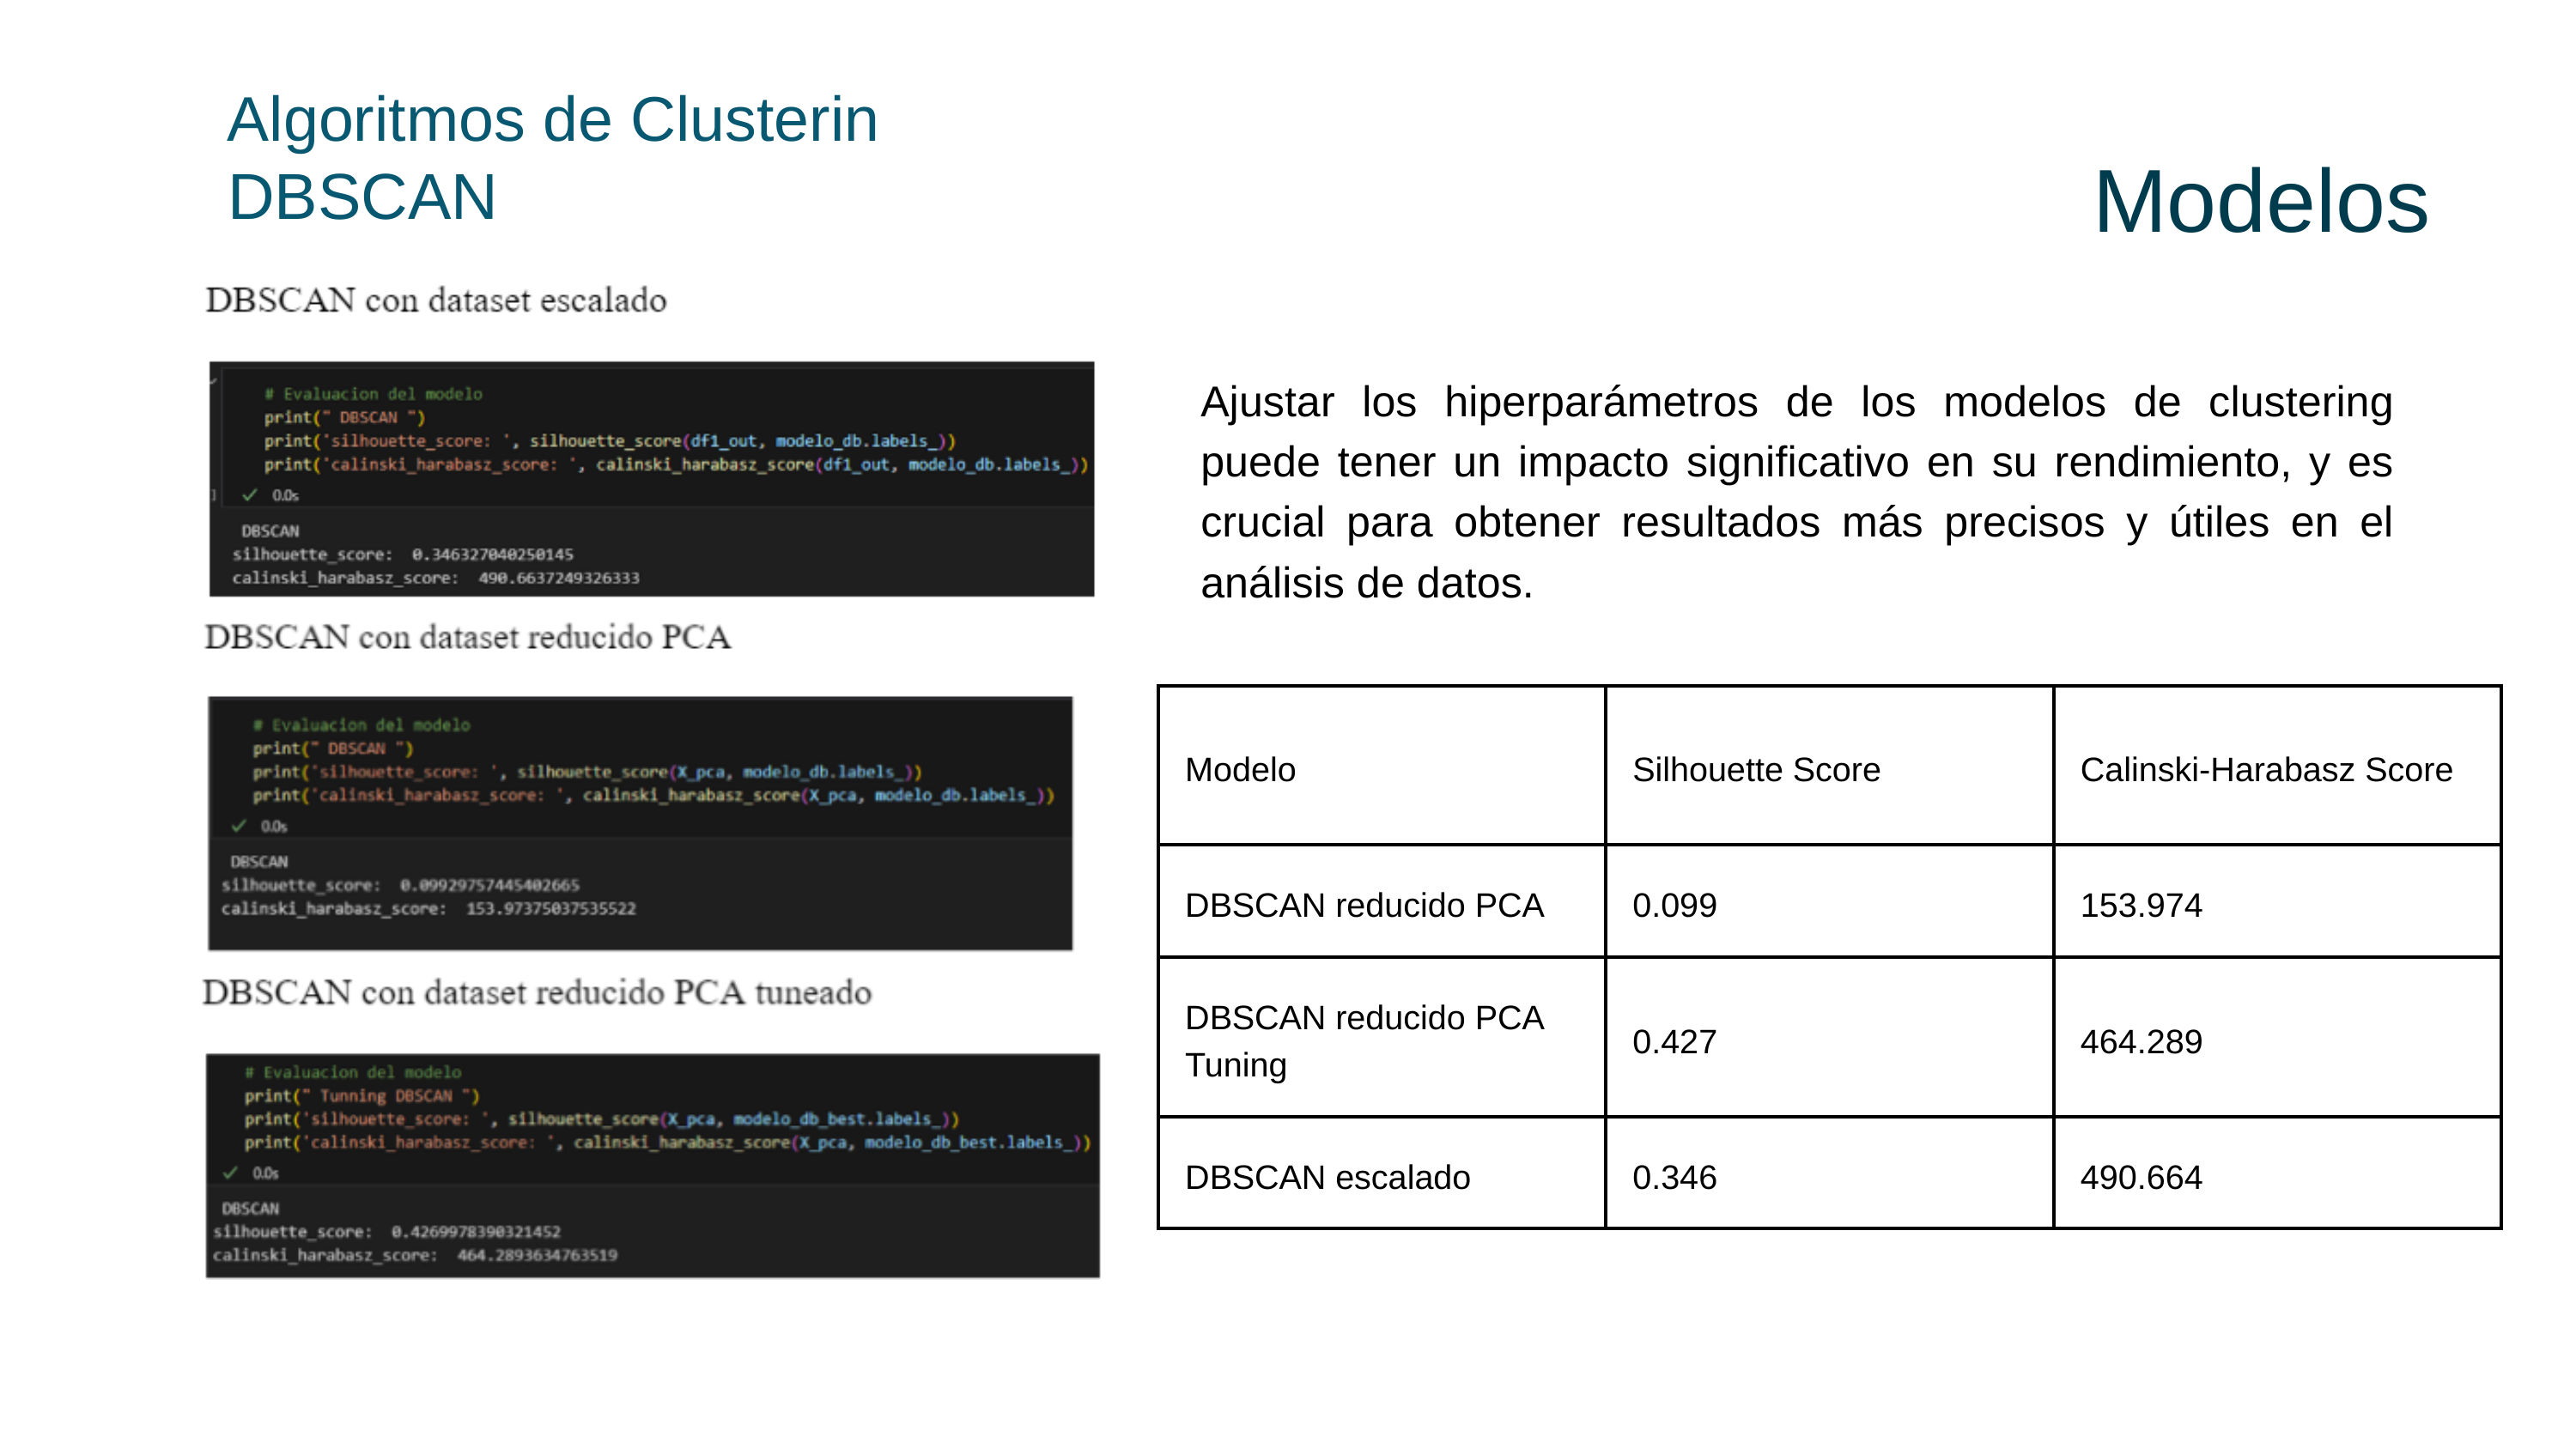

Algoritmos de Clusterin
Modelos
DBSCAN

Ajustar los hiperparámetros de los modelos de clustering puede tener un impacto significativo en su rendimiento, y es crucial para obtener resultados más precisos y útiles en el análisis de datos.
| Modelo | Silhouette Score | Calinski-Harabasz Score |
| --- | --- | --- |
| DBSCAN reducido PCA | 0.099 | 153.974 |
| DBSCAN reducido PCA Tuning | 0.427 | 464.289 |
| DBSCAN escalado | 0.346 | 490.664 |